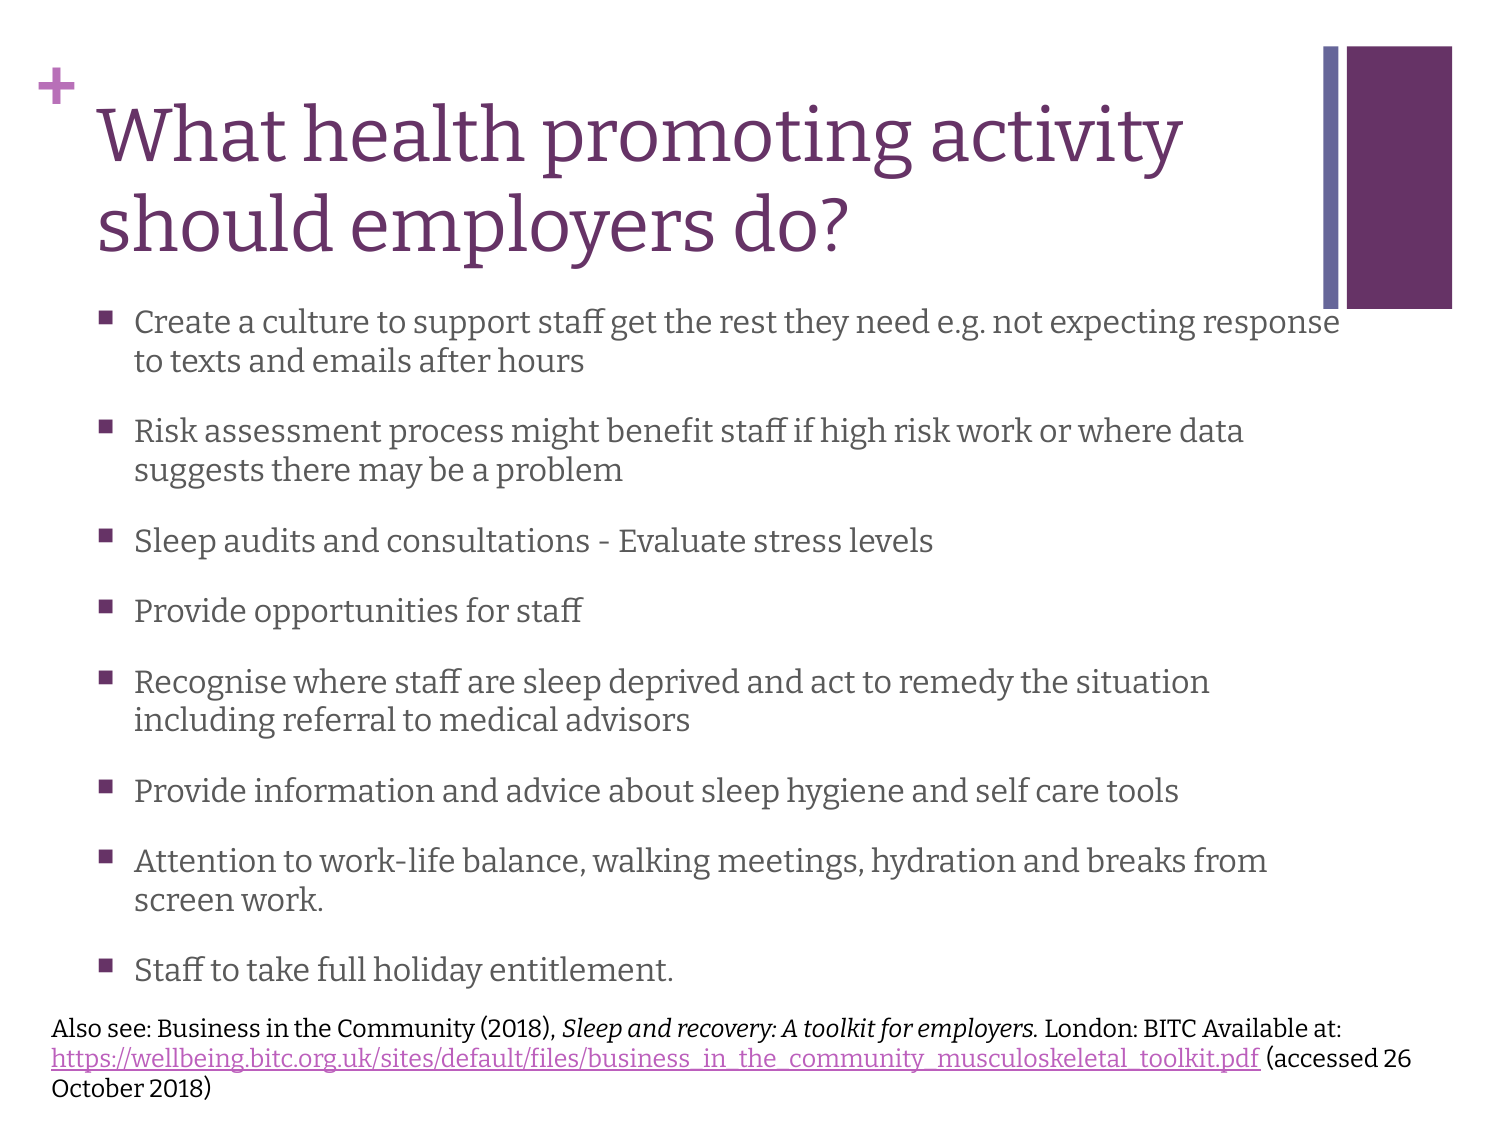

# What health promoting activity should employers do?
Create a culture to support staff get the rest they need e.g. not expecting response to texts and emails after hours
Risk assessment process might benefit staff if high risk work or where data suggests there may be a problem
Sleep audits and consultations - Evaluate stress levels
Provide opportunities for staff
Recognise where staff are sleep deprived and act to remedy the situation including referral to medical advisors
Provide information and advice about sleep hygiene and self care tools
Attention to work-life balance, walking meetings, hydration and breaks from screen work.
Staff to take full holiday entitlement.
Also see: Business in the Community (2018), Sleep and recovery: A toolkit for employers. London: BITC Available at: https://wellbeing.bitc.org.uk/sites/default/files/business_in_the_community_musculoskeletal_toolkit.pdf (accessed 26 October 2018)